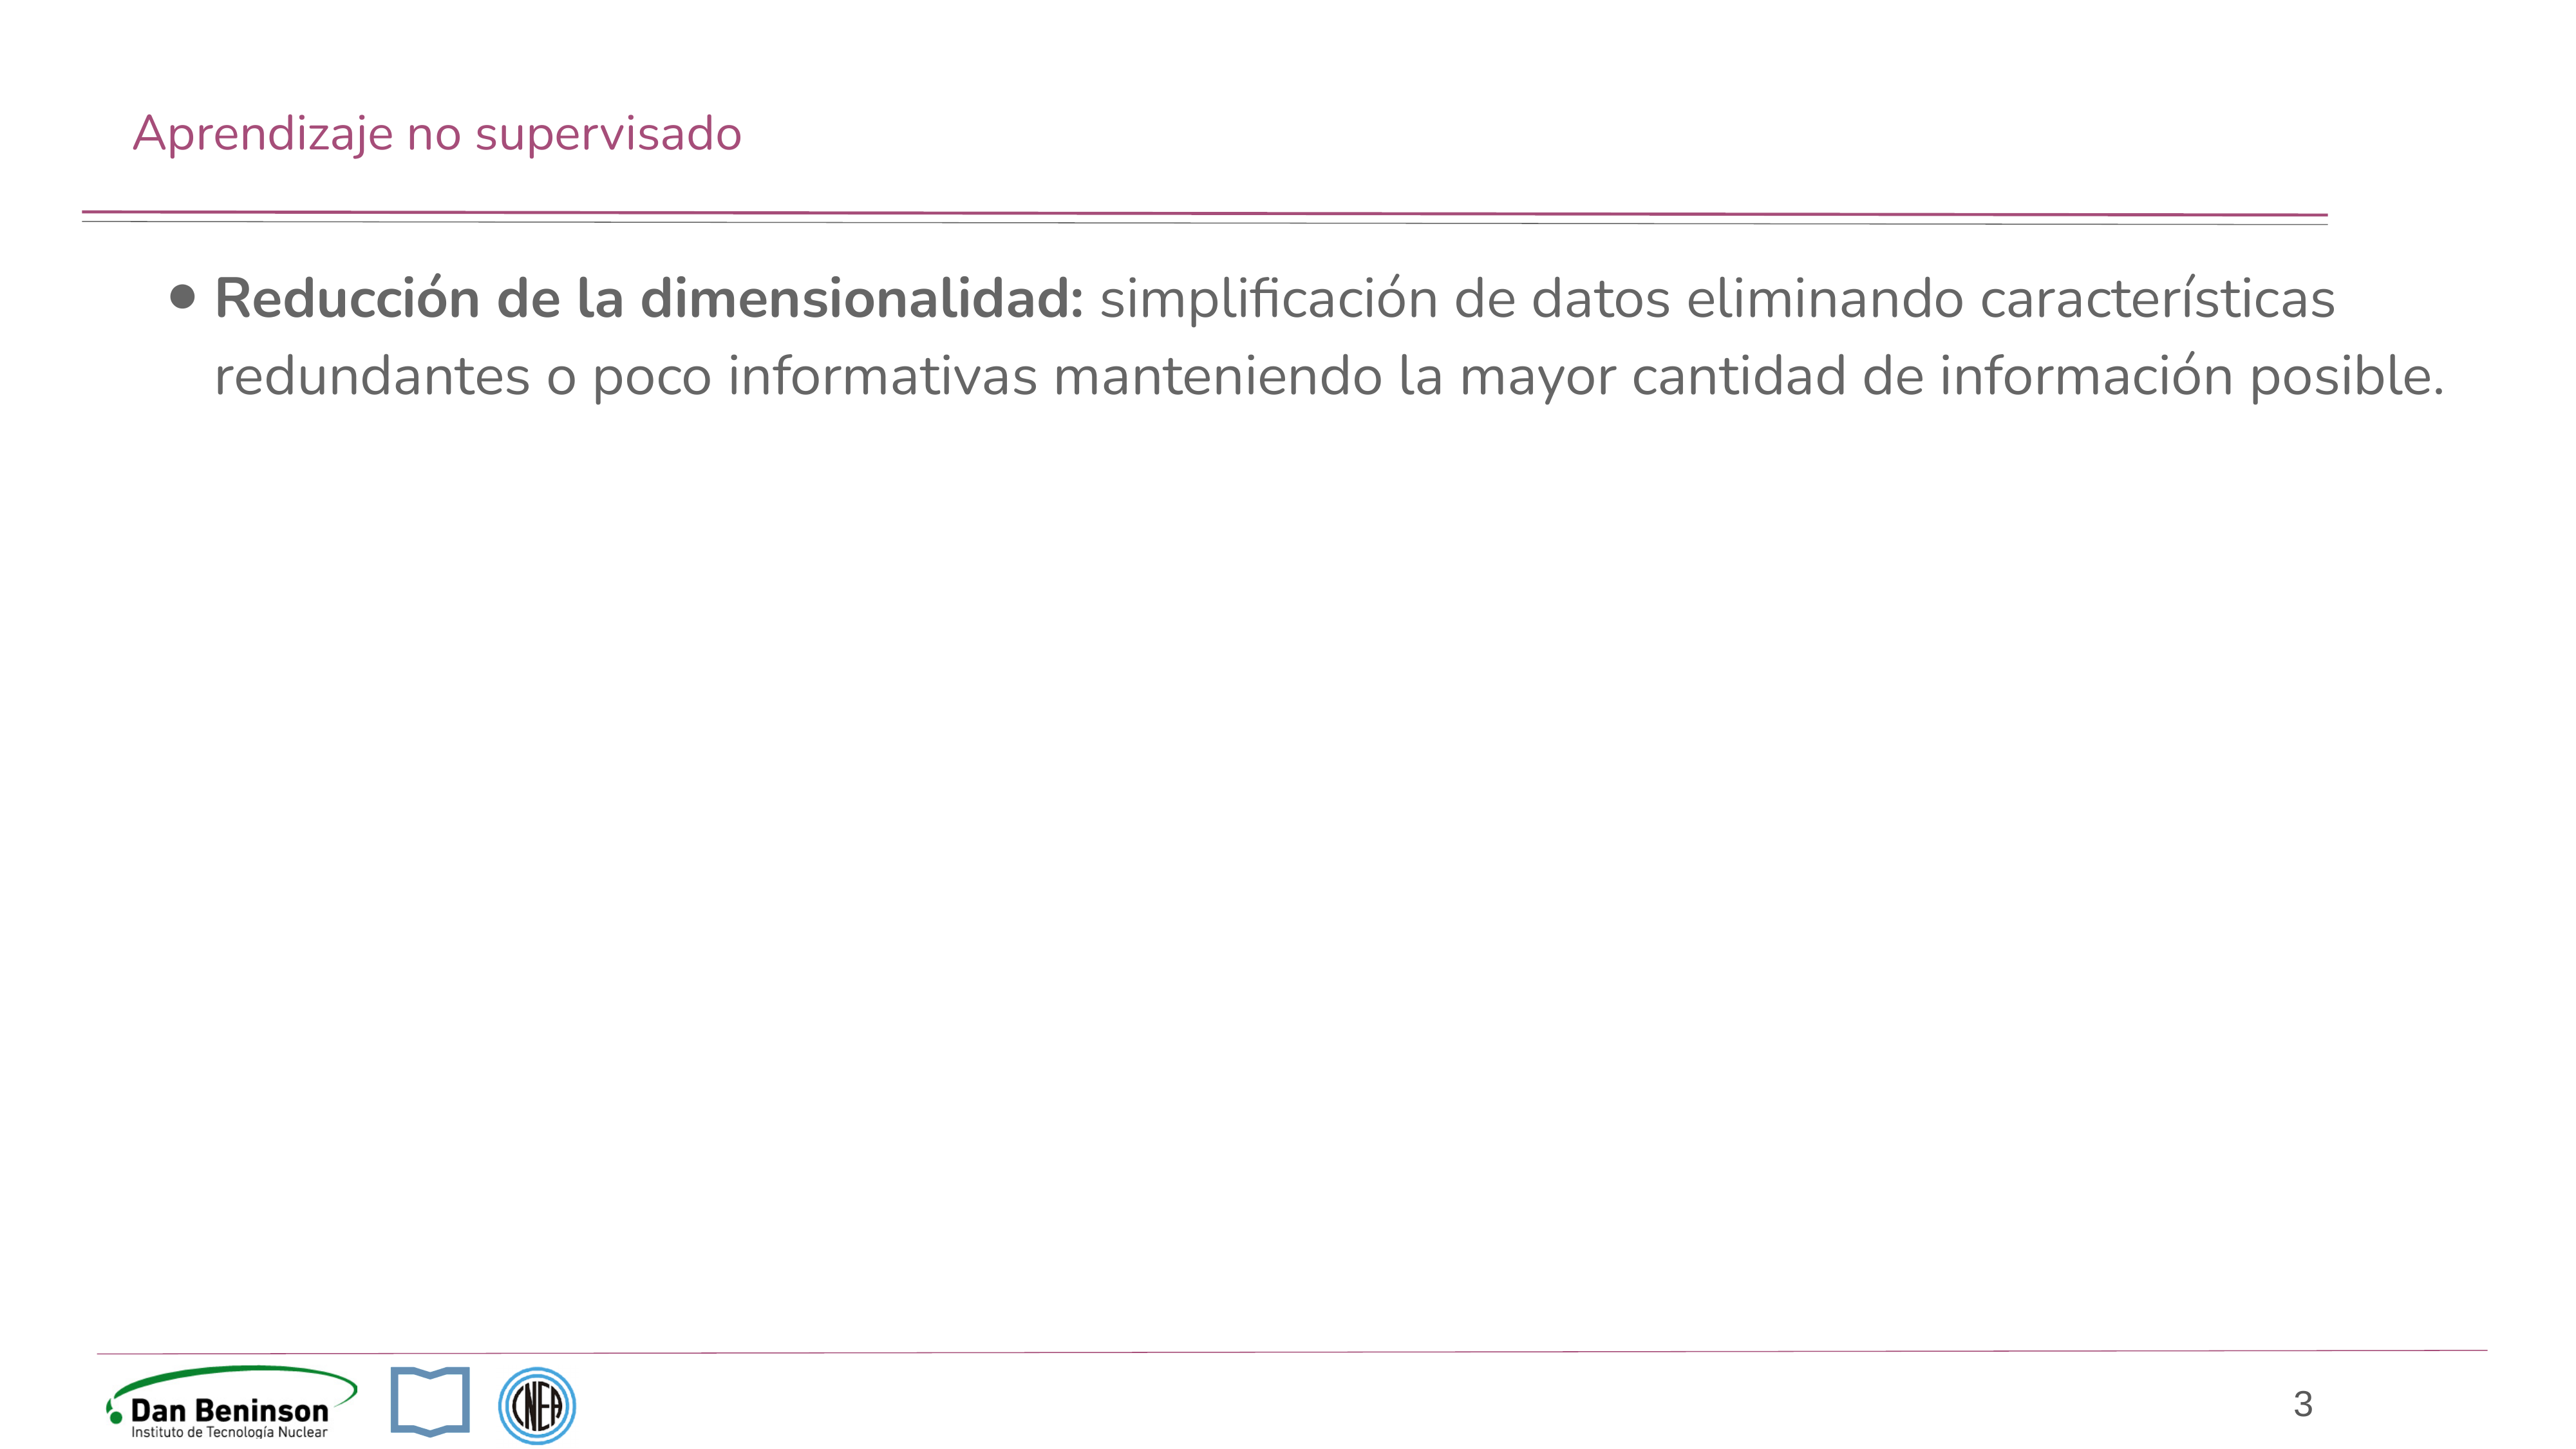

# Aprendizaje no supervisado
Reducción de la dimensionalidad: simplificación de datos eliminando características redundantes o poco informativas manteniendo la mayor cantidad de información posible.